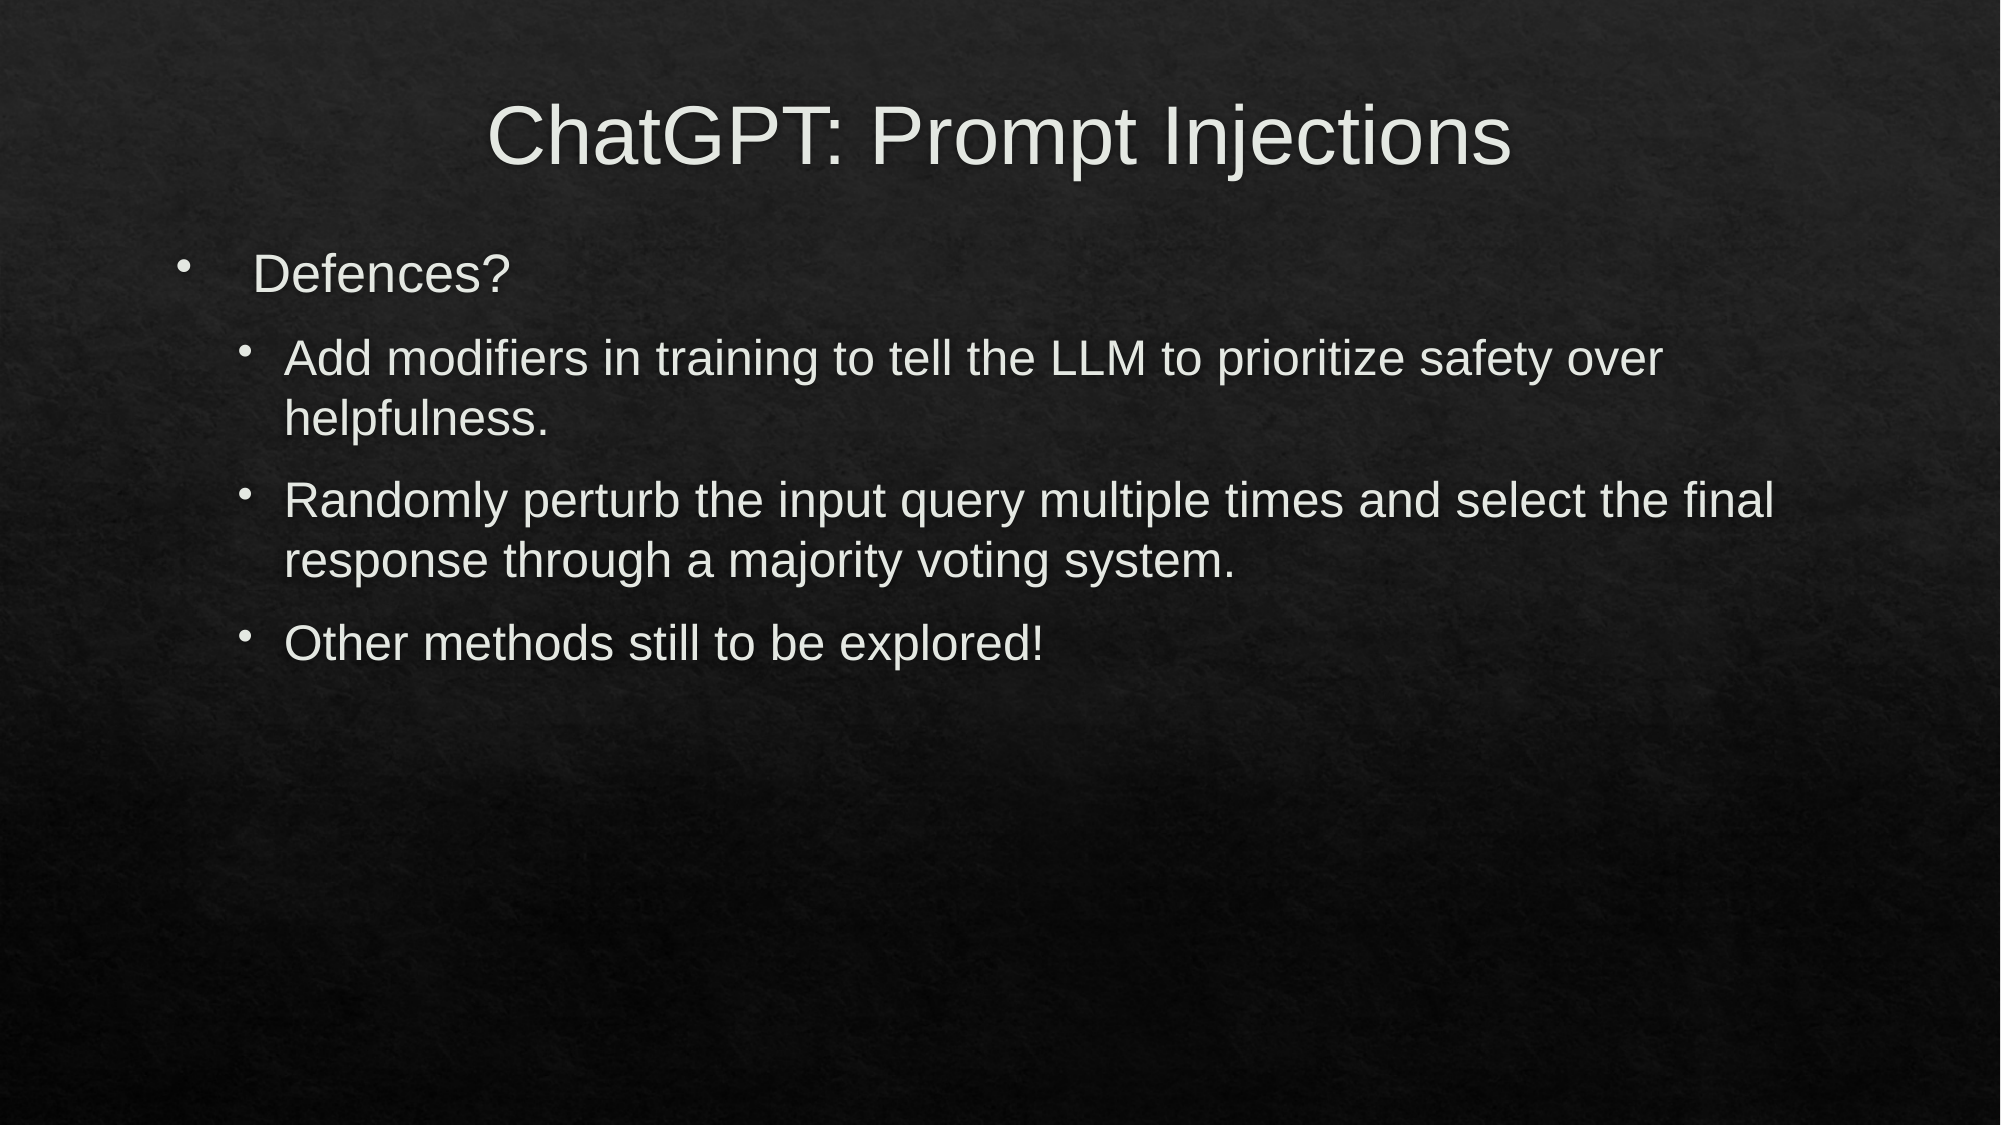

# ChatGPT: Prompt Injections
Defences?
Add modifiers in training to tell the LLM to prioritize safety over helpfulness.
Randomly perturb the input query multiple times and select the final response through a majority voting system.
Other methods still to be explored!